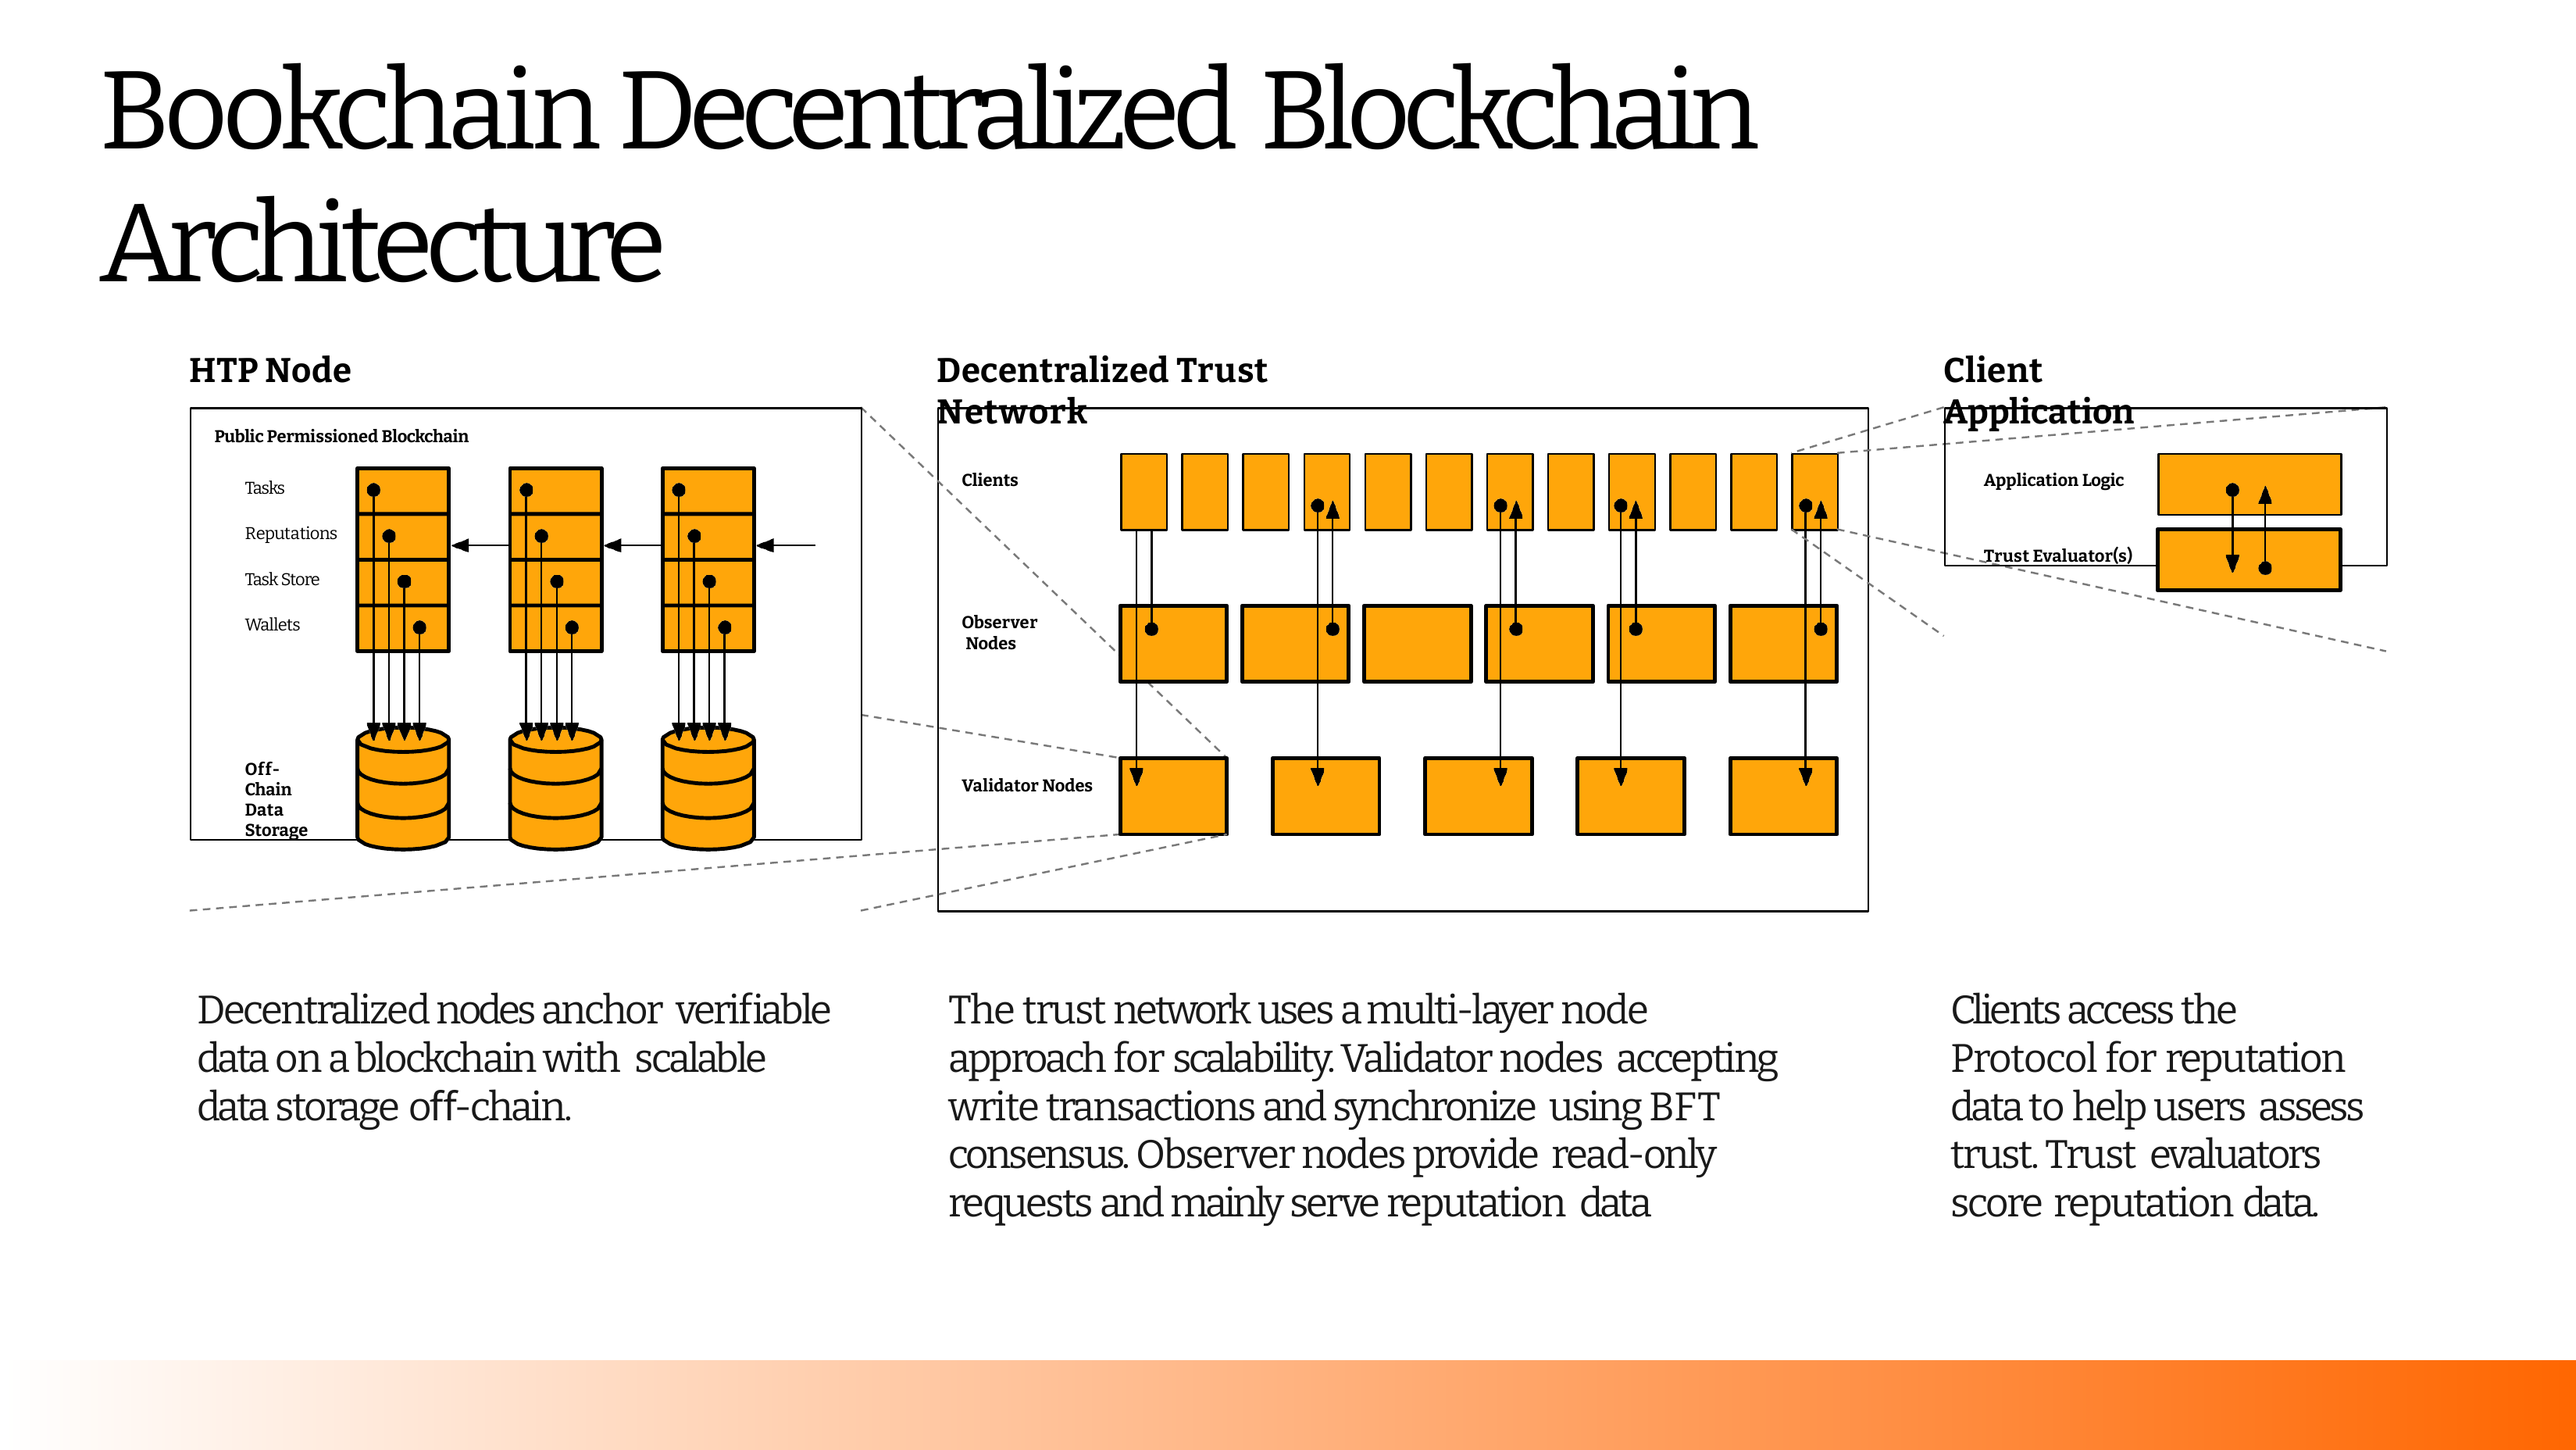

# Bookchain Decentralized Blockchain Architecture
HTP Node
Decentralized Trust Network
Client Application

Public Permissioned Blockchain
Tasks  Reputations  Task Store  Wallets

Off-Chain  Data  Storage

Application Logic  Trust Evaluator(s)

Clients

Observer  Nodes

Validator Nodes

Decentralized nodes anchor  veriﬁable data on a blockchain with  scalable data storage oﬀ-chain.
The trust network uses a multi-layer node  approach for scalability. Validator nodes  accepting write transactions and synchronize  using BFT consensus. Observer nodes provide  read-only requests and mainly serve reputation  data
Clients access the  Protocol for reputation  data to help users  assess trust. Trust  evaluators score  reputation data.